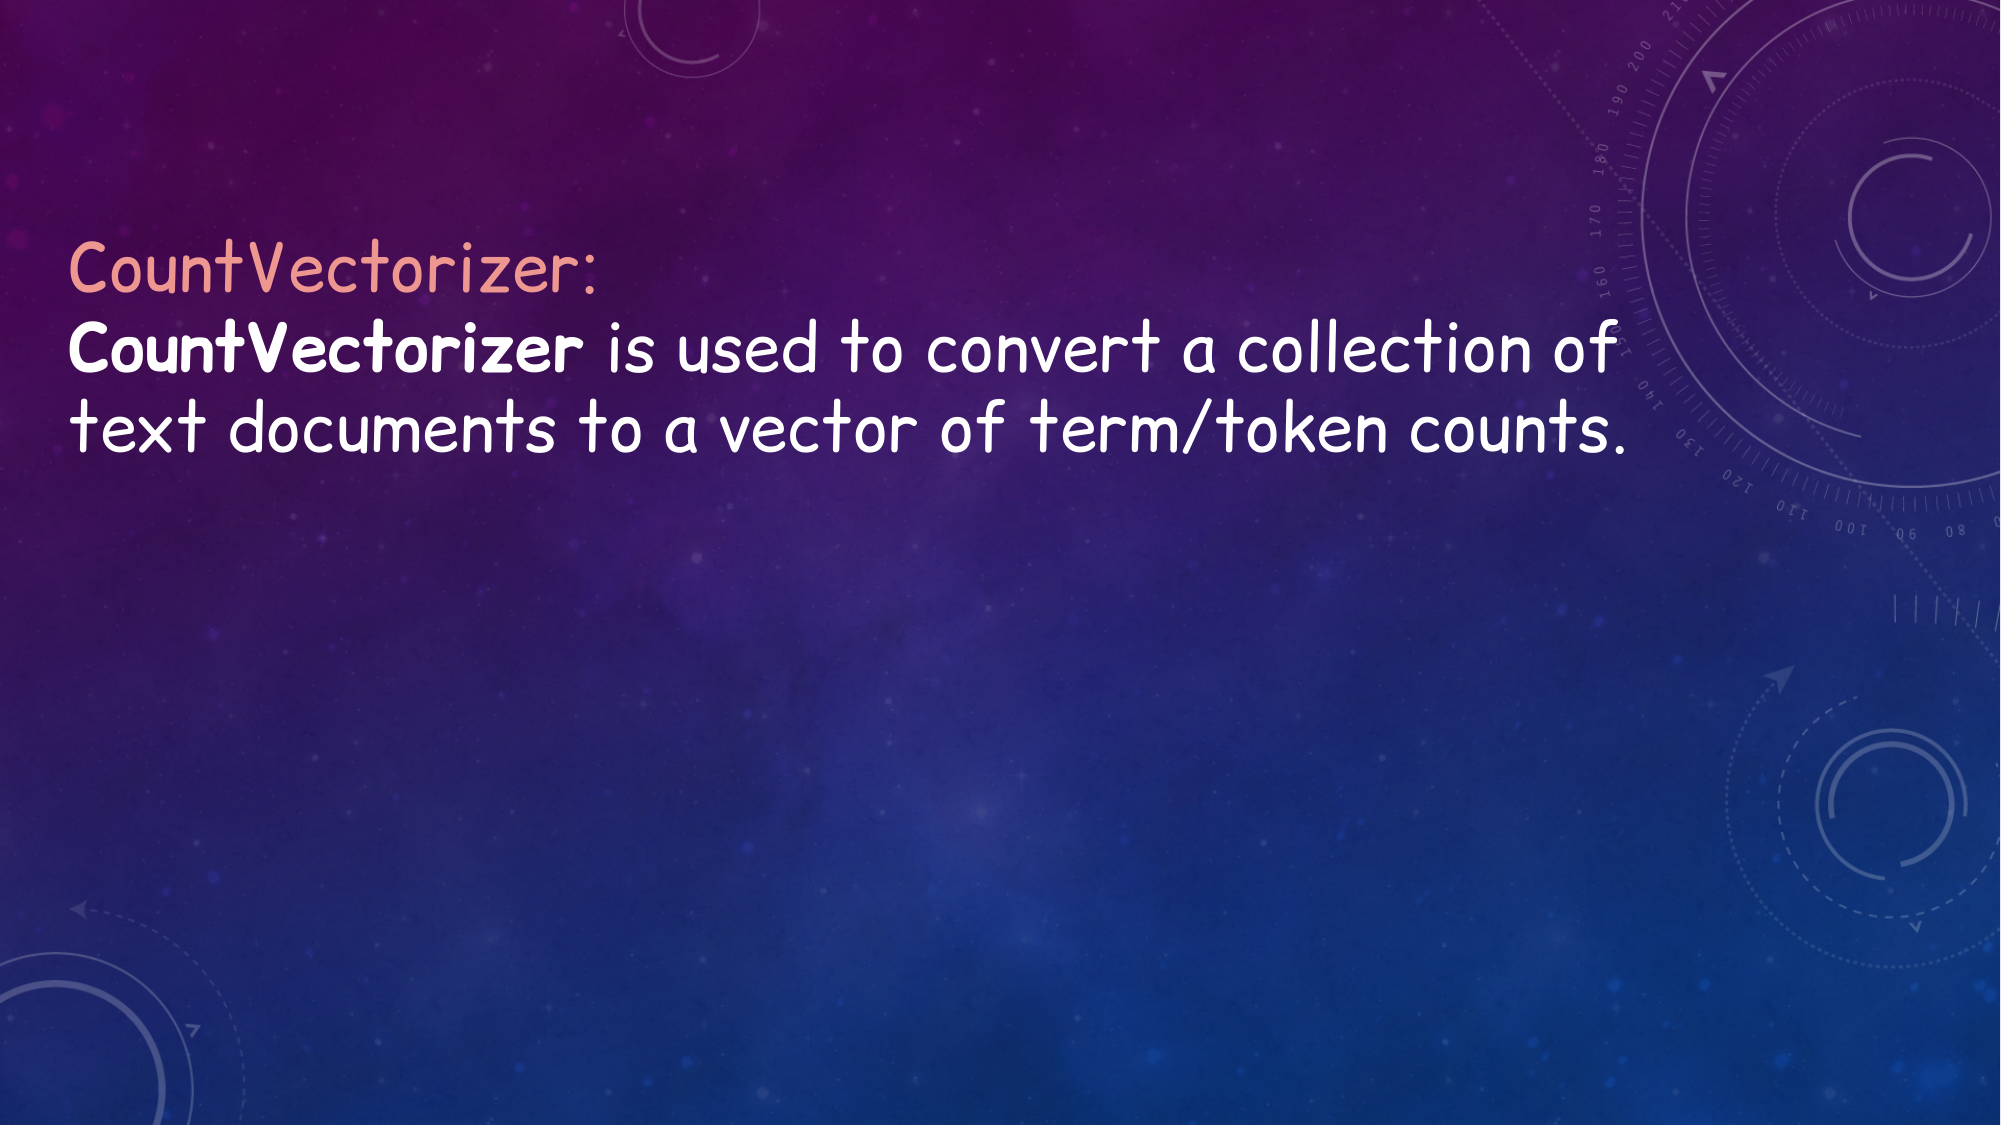

CountVectorizer:
CountVectorizer is used to convert a collection of text documents to a vector of term/token counts.